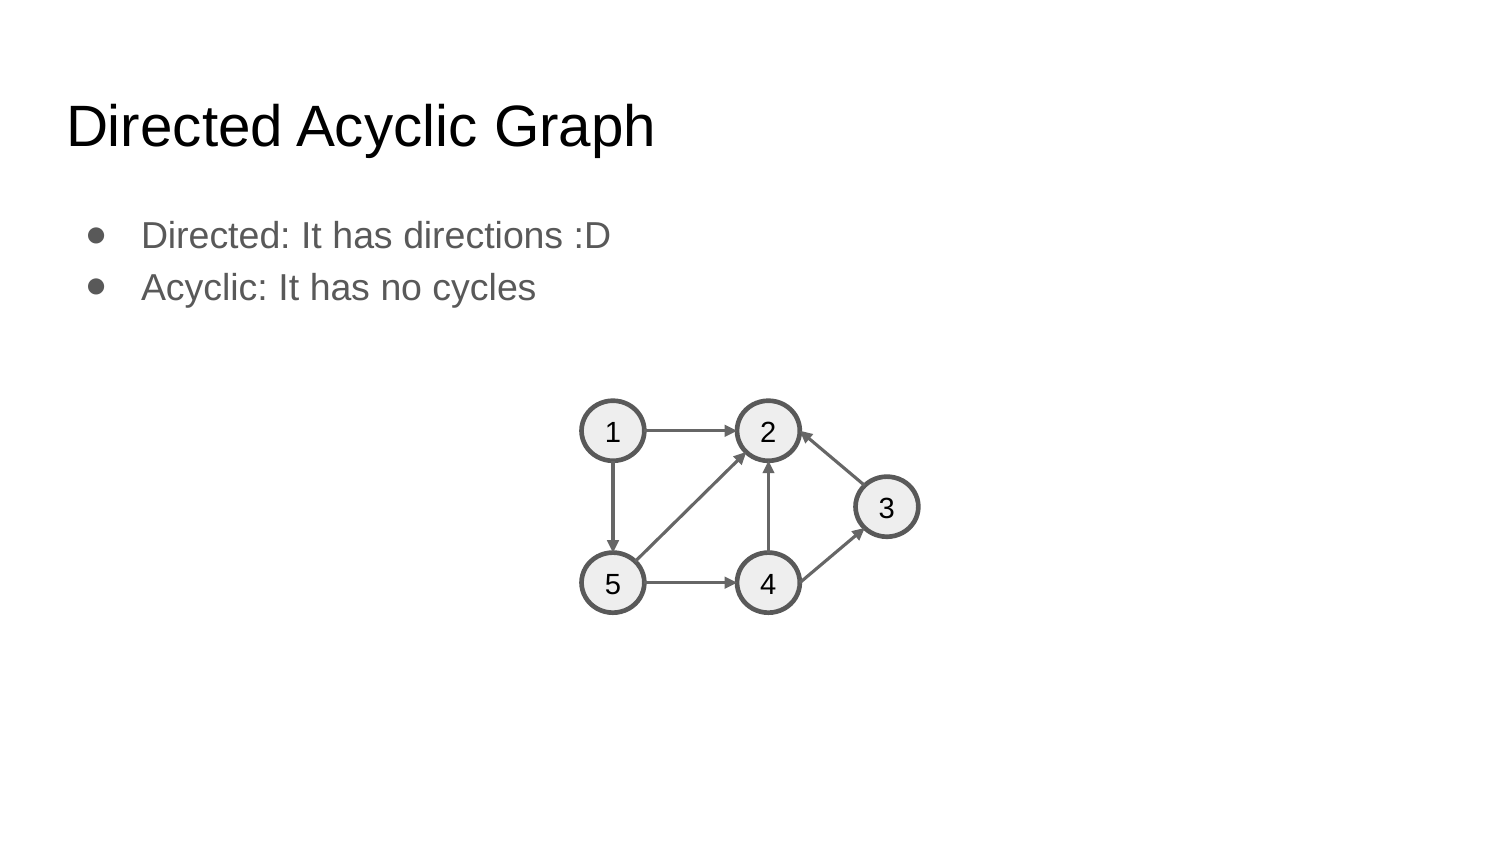

# Directed Acyclic Graph
Directed: It has directions :D
Acyclic: It has no cycles
1
2
3
5
4